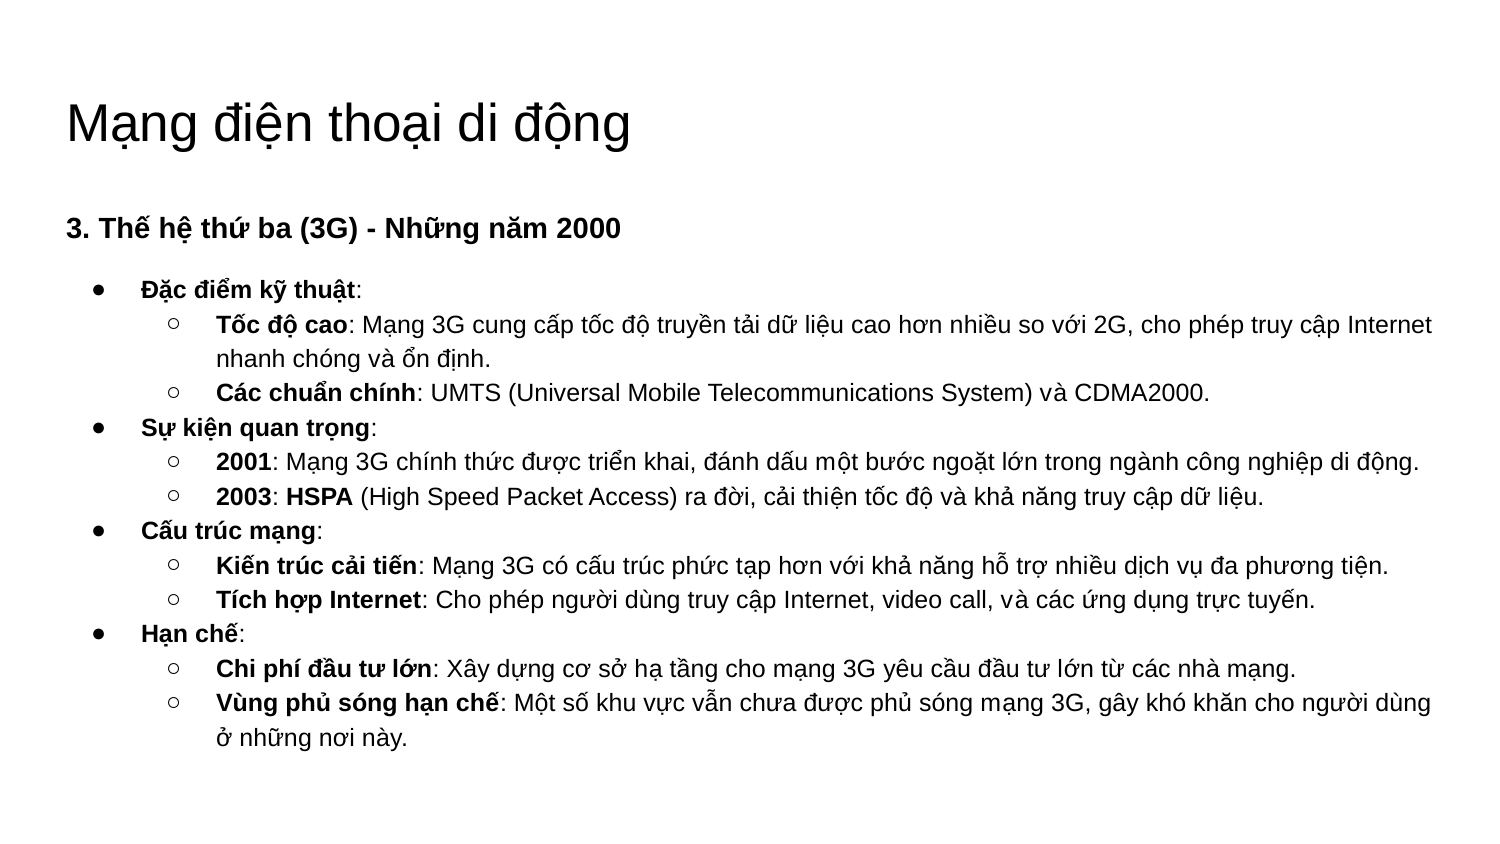

# Mạng điện thoại di động
3. Thế hệ thứ ba (3G) - Những năm 2000
Đặc điểm kỹ thuật:
Tốc độ cao: Mạng 3G cung cấp tốc độ truyền tải dữ liệu cao hơn nhiều so với 2G, cho phép truy cập Internet nhanh chóng và ổn định.
Các chuẩn chính: UMTS (Universal Mobile Telecommunications System) và CDMA2000.
Sự kiện quan trọng:
2001: Mạng 3G chính thức được triển khai, đánh dấu một bước ngoặt lớn trong ngành công nghiệp di động.
2003: HSPA (High Speed Packet Access) ra đời, cải thiện tốc độ và khả năng truy cập dữ liệu.
Cấu trúc mạng:
Kiến trúc cải tiến: Mạng 3G có cấu trúc phức tạp hơn với khả năng hỗ trợ nhiều dịch vụ đa phương tiện.
Tích hợp Internet: Cho phép người dùng truy cập Internet, video call, và các ứng dụng trực tuyến.
Hạn chế:
Chi phí đầu tư lớn: Xây dựng cơ sở hạ tầng cho mạng 3G yêu cầu đầu tư lớn từ các nhà mạng.
Vùng phủ sóng hạn chế: Một số khu vực vẫn chưa được phủ sóng mạng 3G, gây khó khăn cho người dùng ở những nơi này.